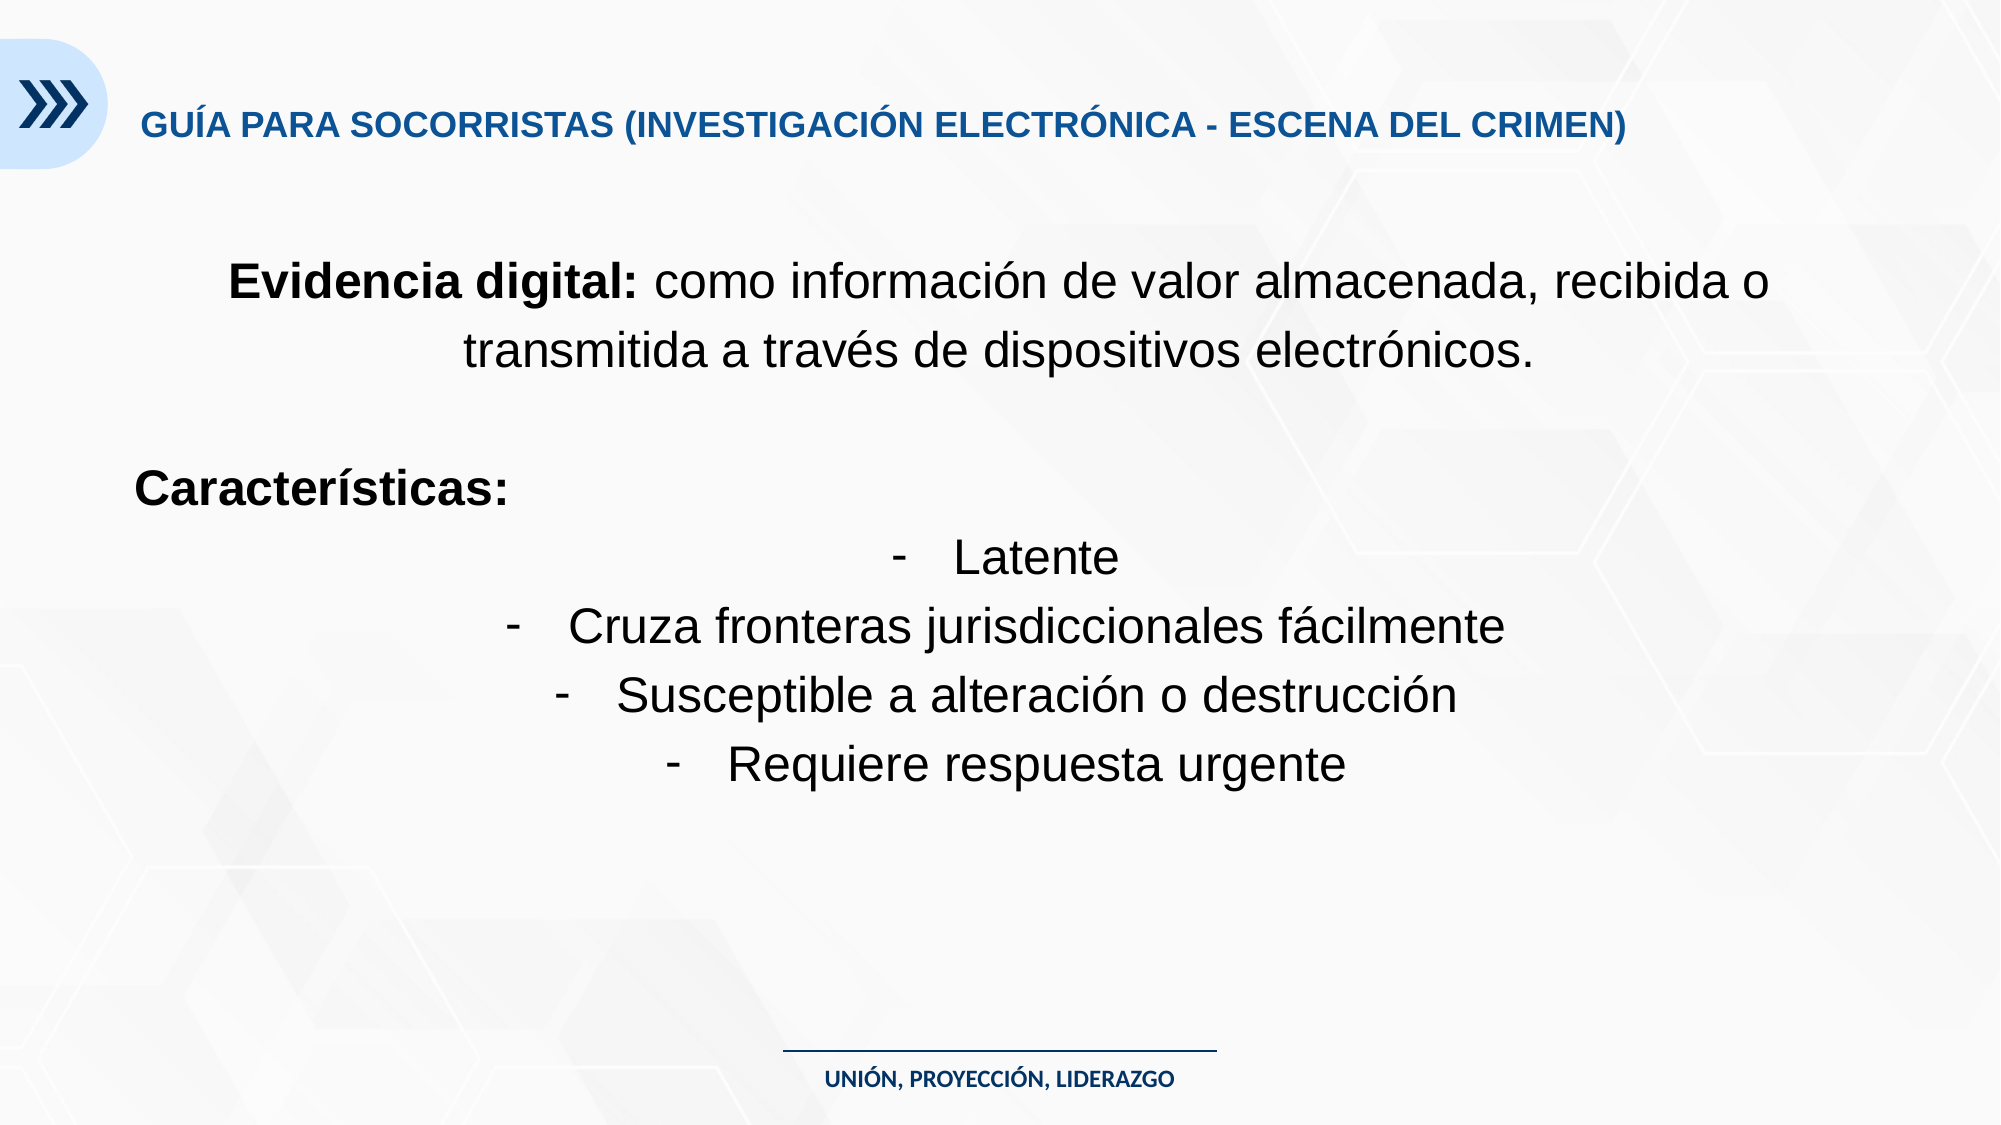

GUÍA PARA SOCORRISTAS (INVESTIGACIÓN ELECTRÓNICA - ESCENA DEL CRIMEN)
Evidencia digital: como información de valor almacenada, recibida o transmitida a través de dispositivos electrónicos.

Características:
Latente
Cruza fronteras jurisdiccionales fácilmente
Susceptible a alteración o destrucción
Requiere respuesta urgente